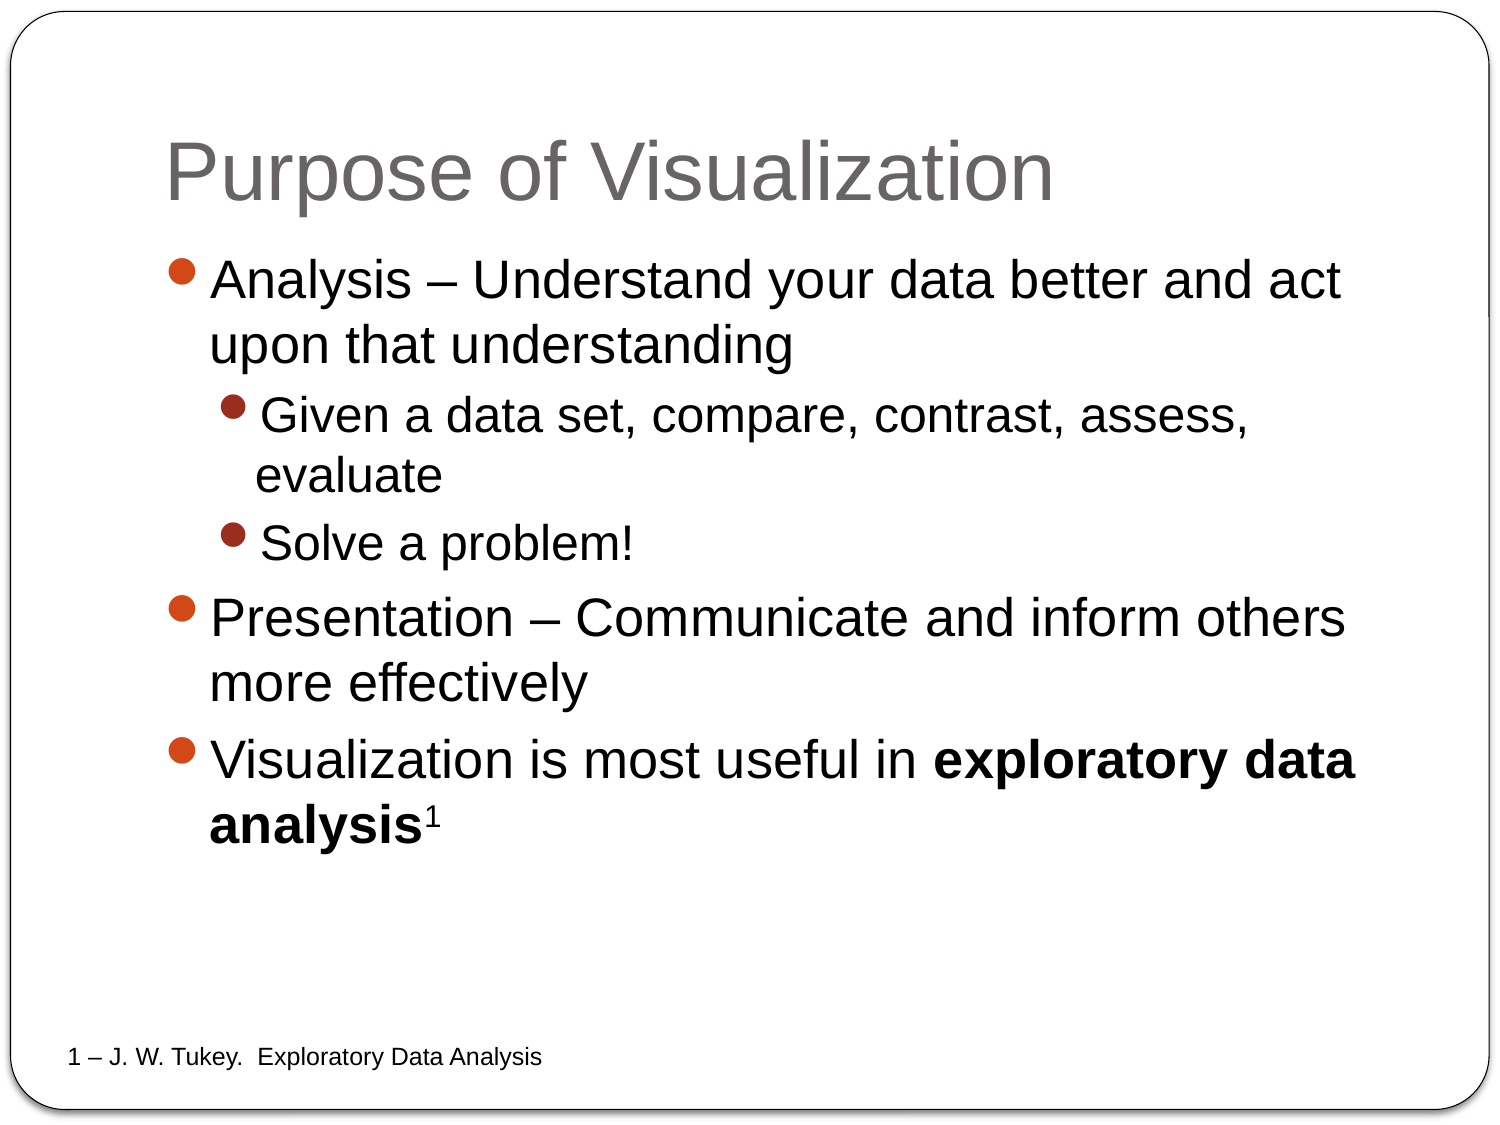

# Purpose of Visualization
Analysis – Understand your data better and act upon that understanding
Given a data set, compare, contrast, assess, evaluate
Solve a problem!
Presentation – Communicate and inform others more effectively
Visualization is most useful in exploratory data analysis1
1 – J. W. Tukey.  Exploratory Data Analysis